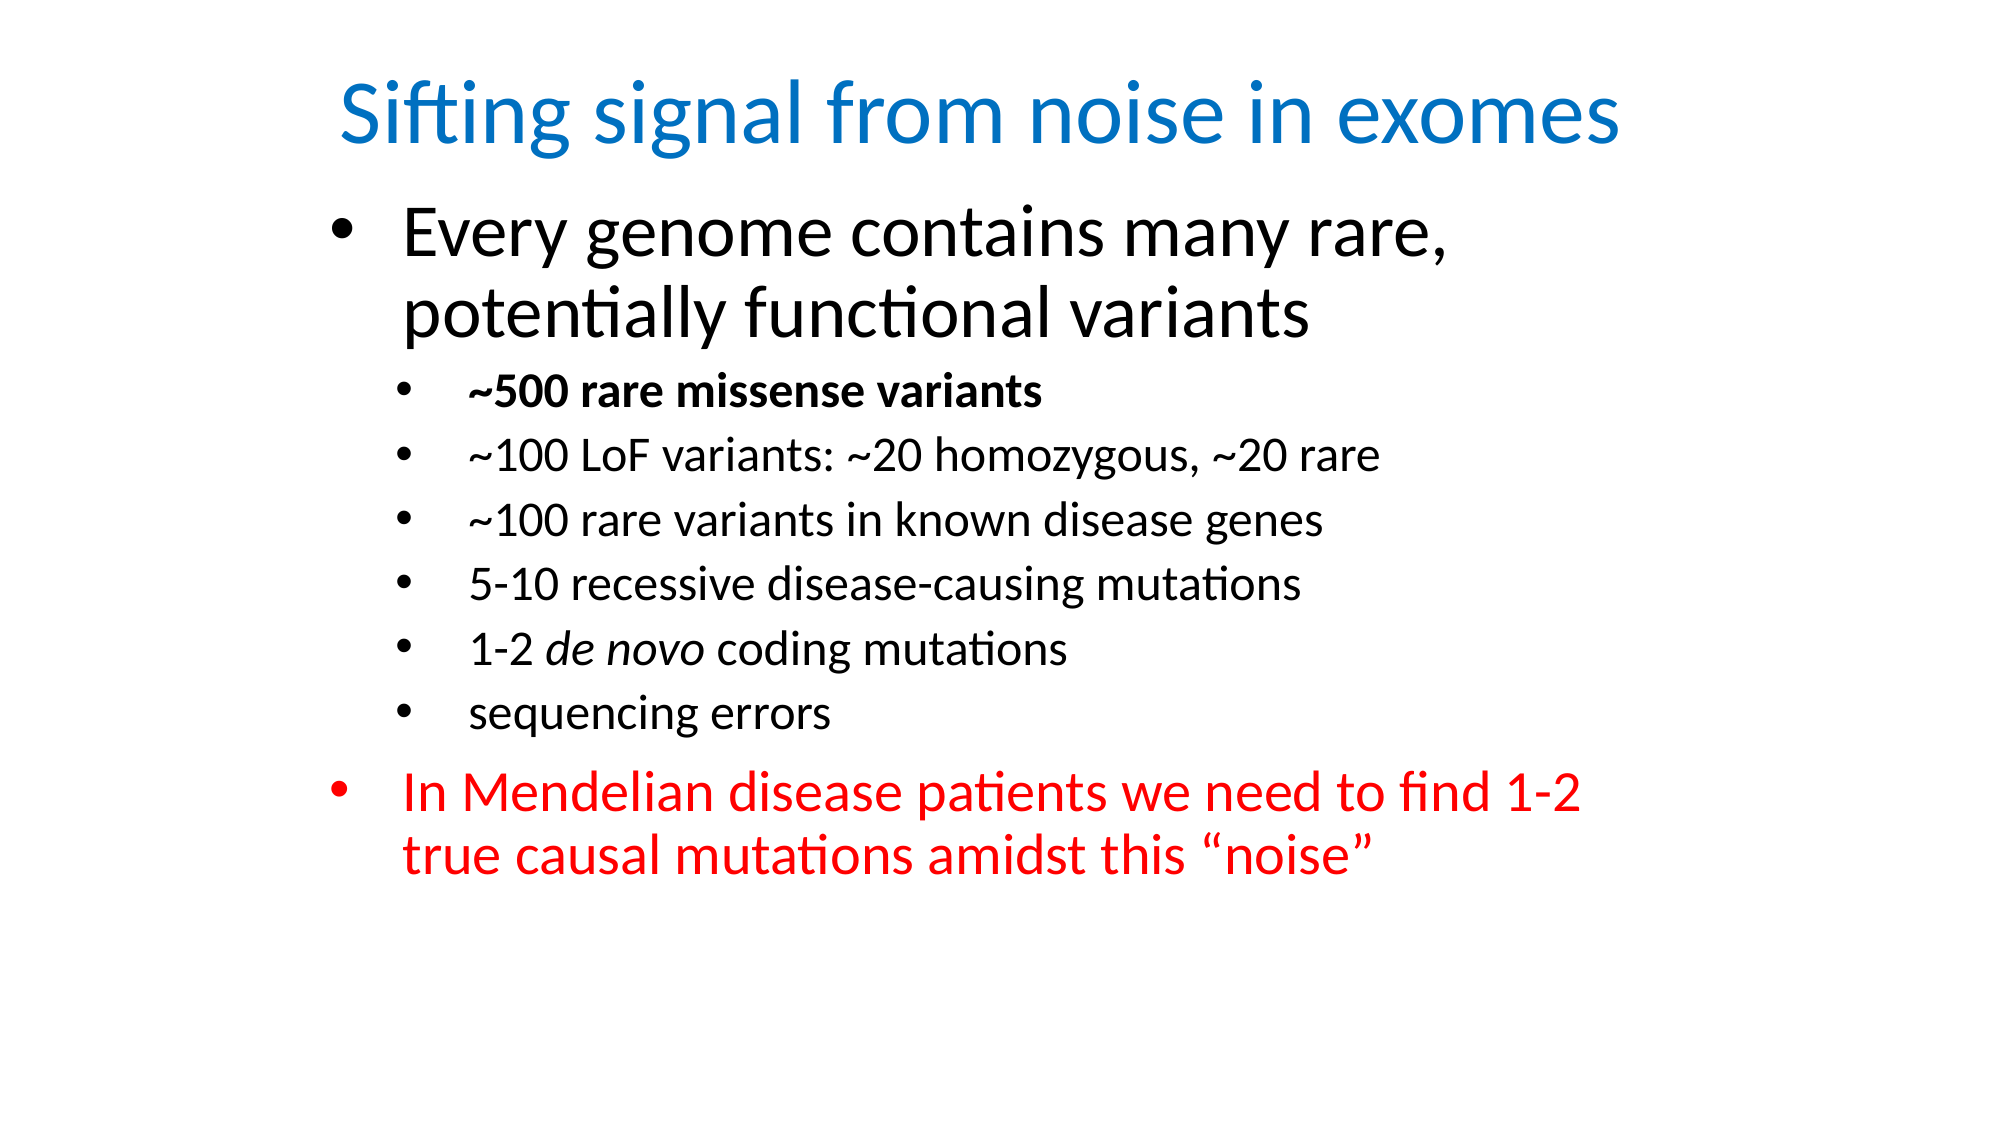

# Sifting signal from noise in exomes
Every genome contains many rare, potentially functional variants
~500 rare missense variants
~100 LoF variants: ~20 homozygous, ~20 rare
~100 rare variants in known disease genes
5-10 recessive disease-causing mutations
1-2 de novo coding mutations
sequencing errors
In Mendelian disease patients we need to find 1-2 true causal mutations amidst this “noise”